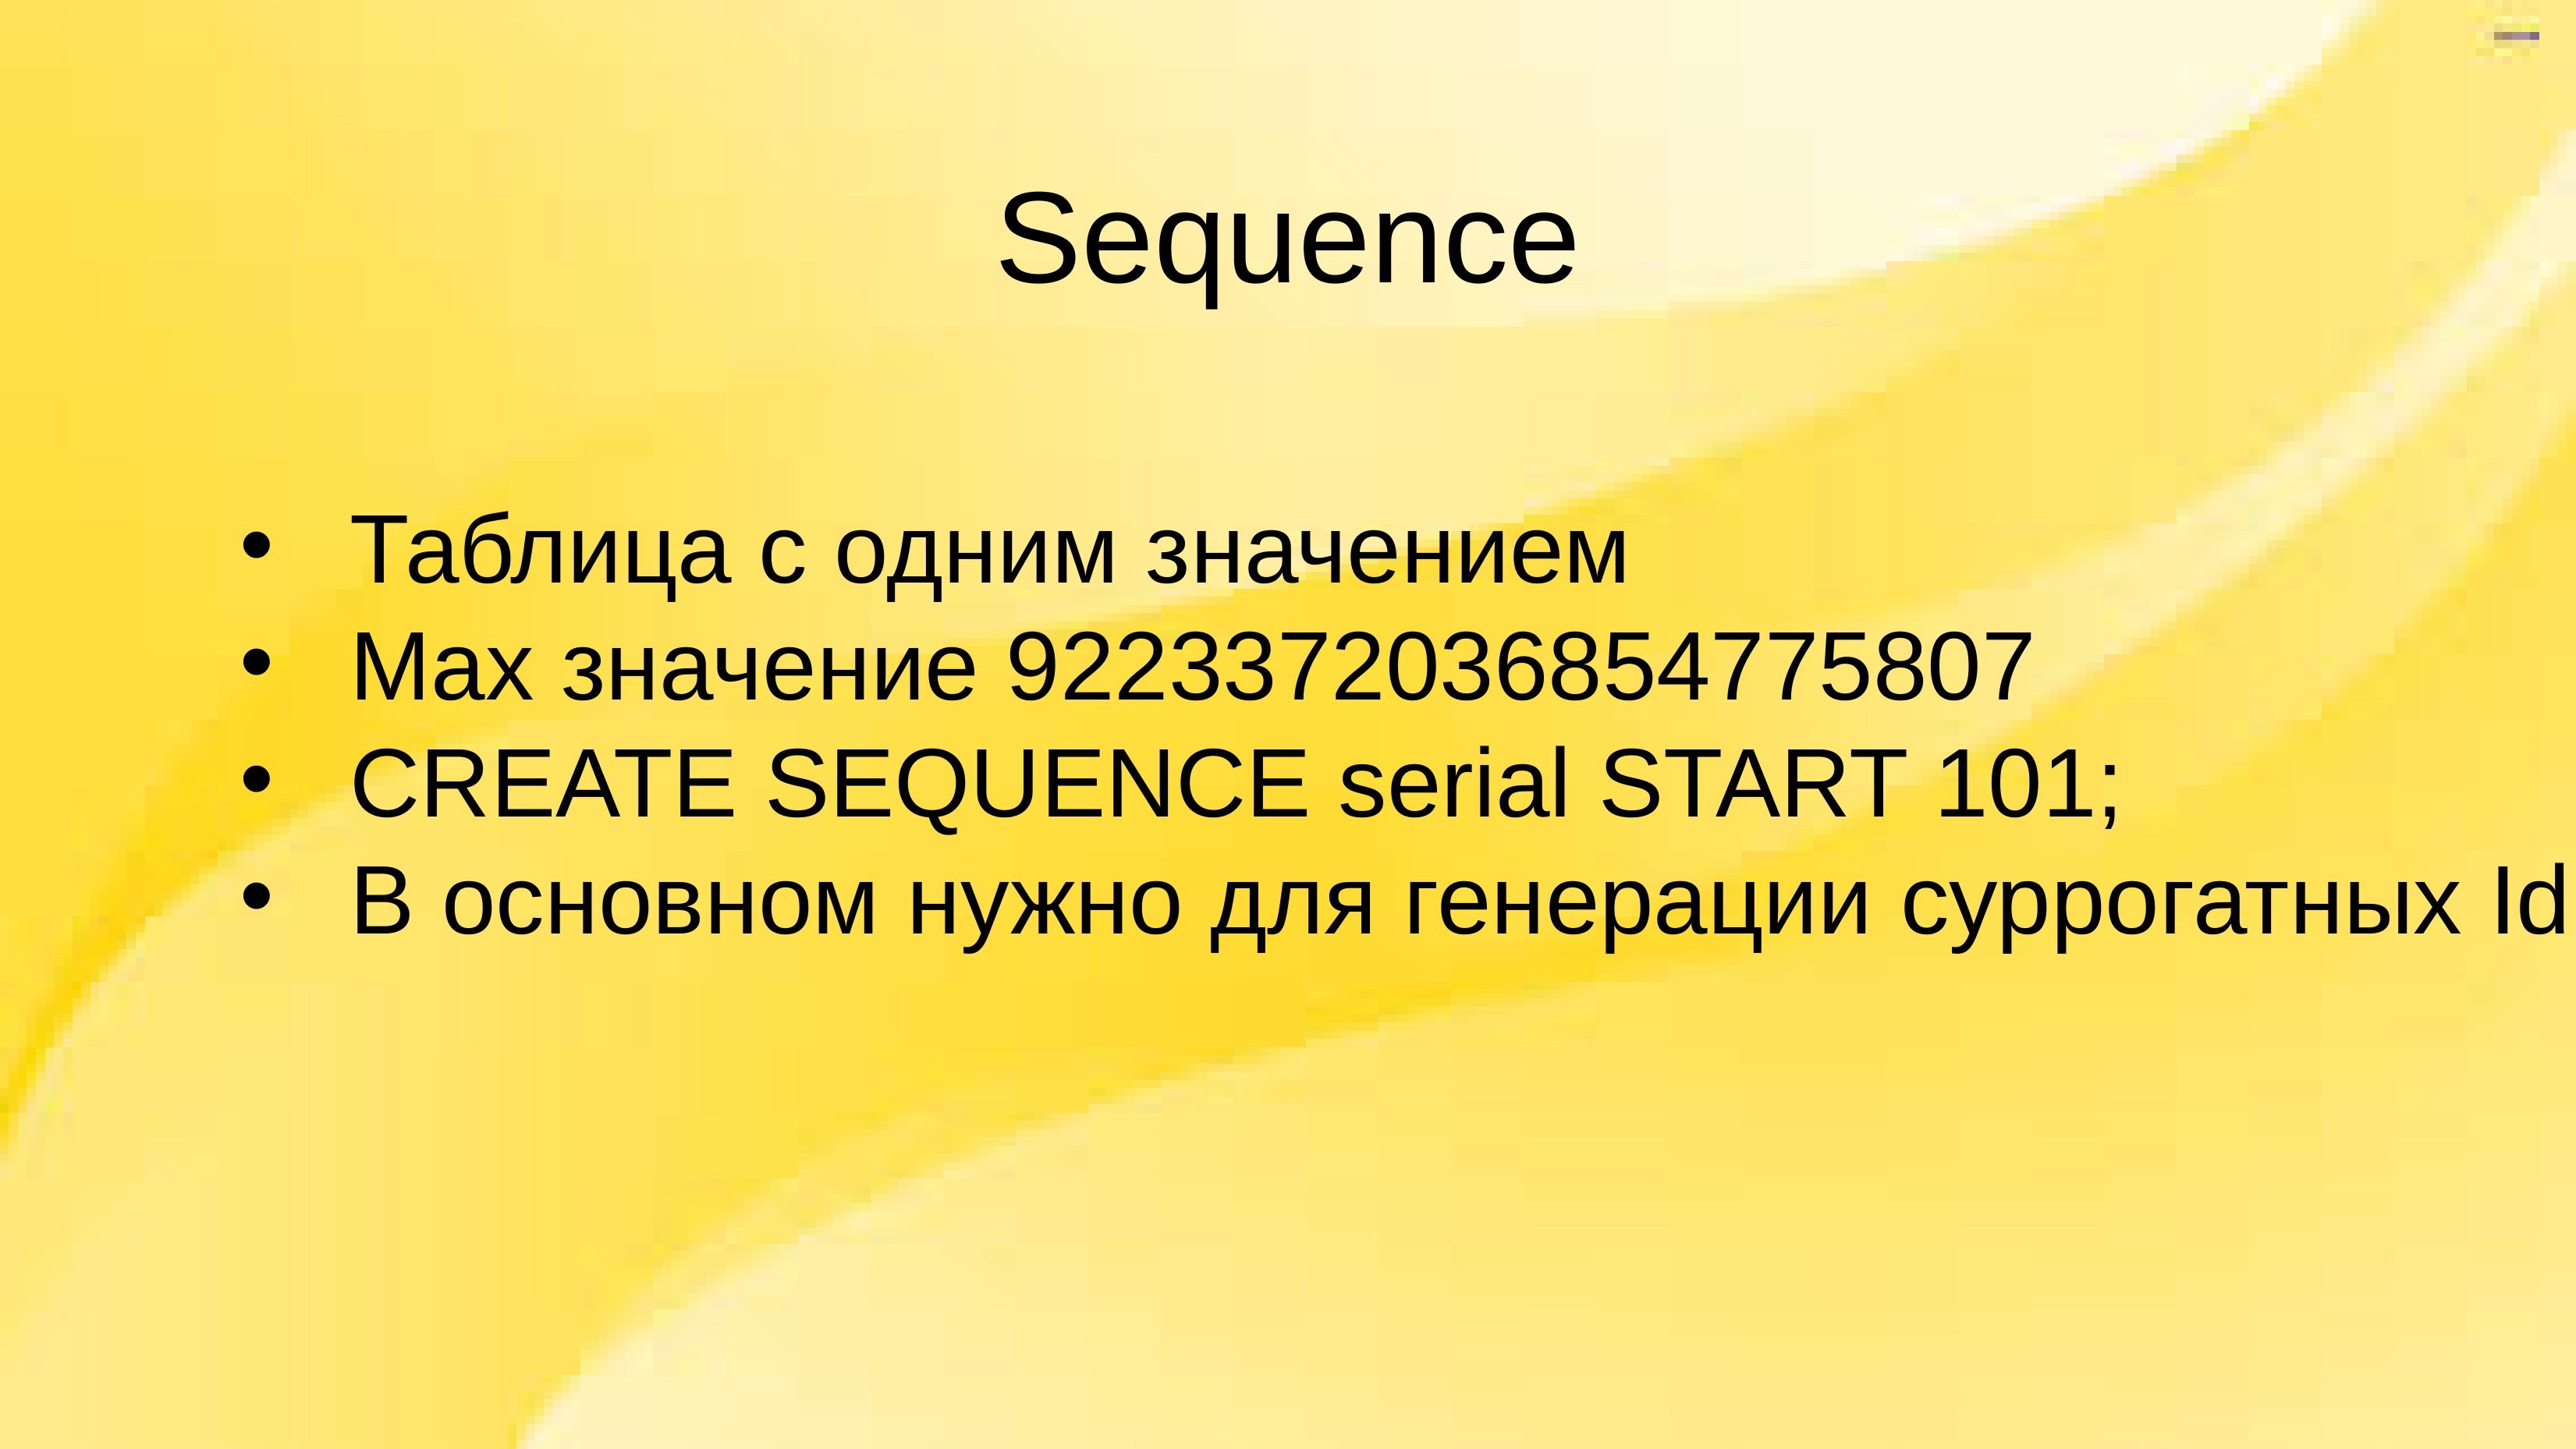

Sequence
Таблица с одним значением
Max значение 9223372036854775807
CREATE SEQUENCE serial START 101;
В основном нужно для генерации суррогатных Id